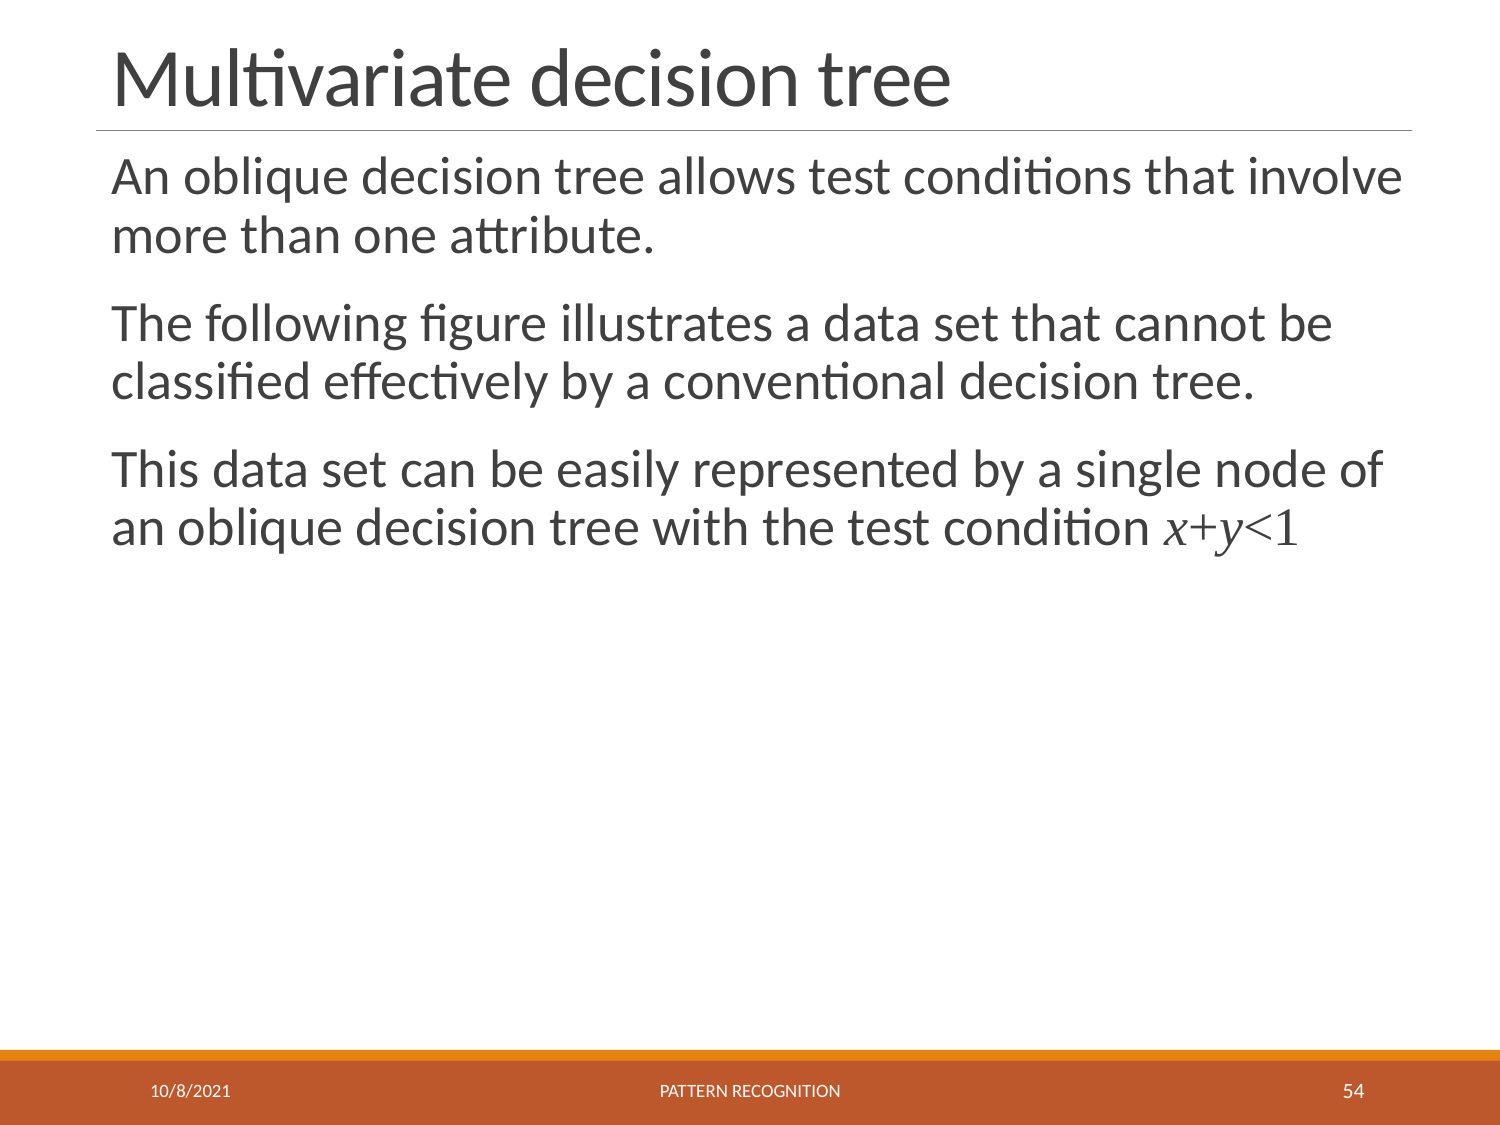

# Multivariate decision tree
An oblique decision tree allows test conditions that involve more than one attribute.
The following figure illustrates a data set that cannot be classified effectively by a conventional decision tree.
This data set can be easily represented by a single node of an oblique decision tree with the test condition x+y<1
10/8/2021
Pattern recognition
54